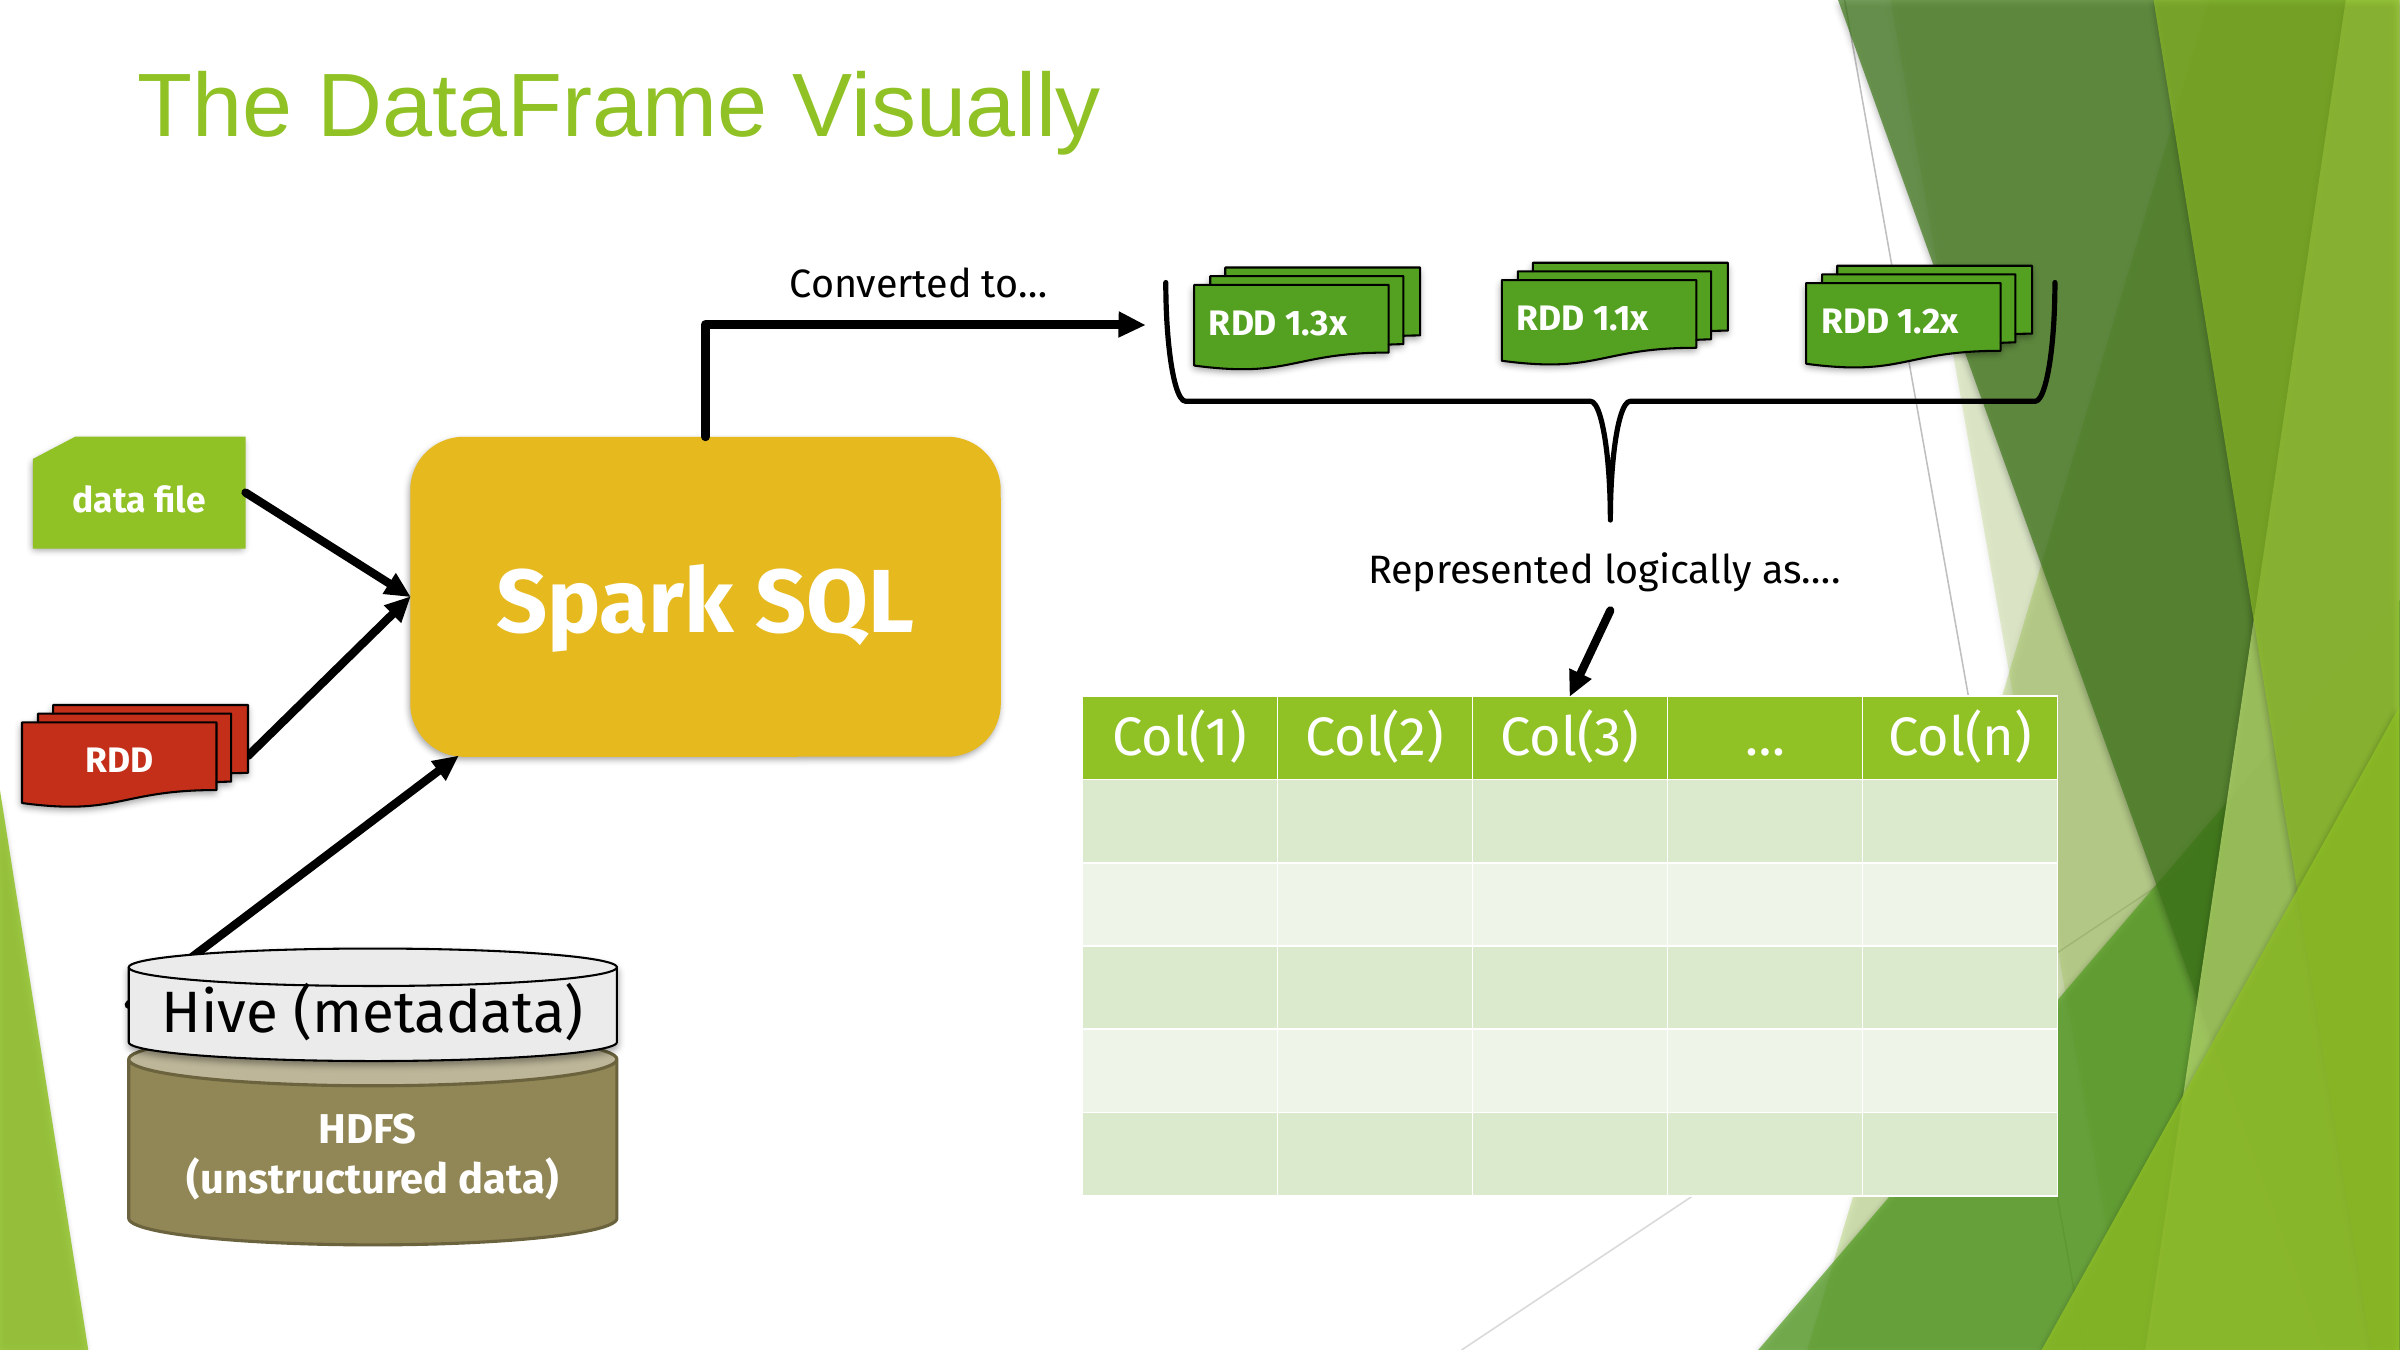

# The DataFrame Visually

Converted to…
RDD 1.1x
RDD 1.2x
RDD 1.3x
data file

Spark SQL
Represented logically as….
| Col(1) | Col(2) | Col(3) | … | Col(n) |
| --- | --- | --- | --- | --- |
|  |  |  |  |  |
|  |  |  |  |  |
|  |  |  |  |  |
|  |  |  |  |  |
|  |  |  |  |  |
RDD
Hive (metadata)
HDFS
(unstructured data)